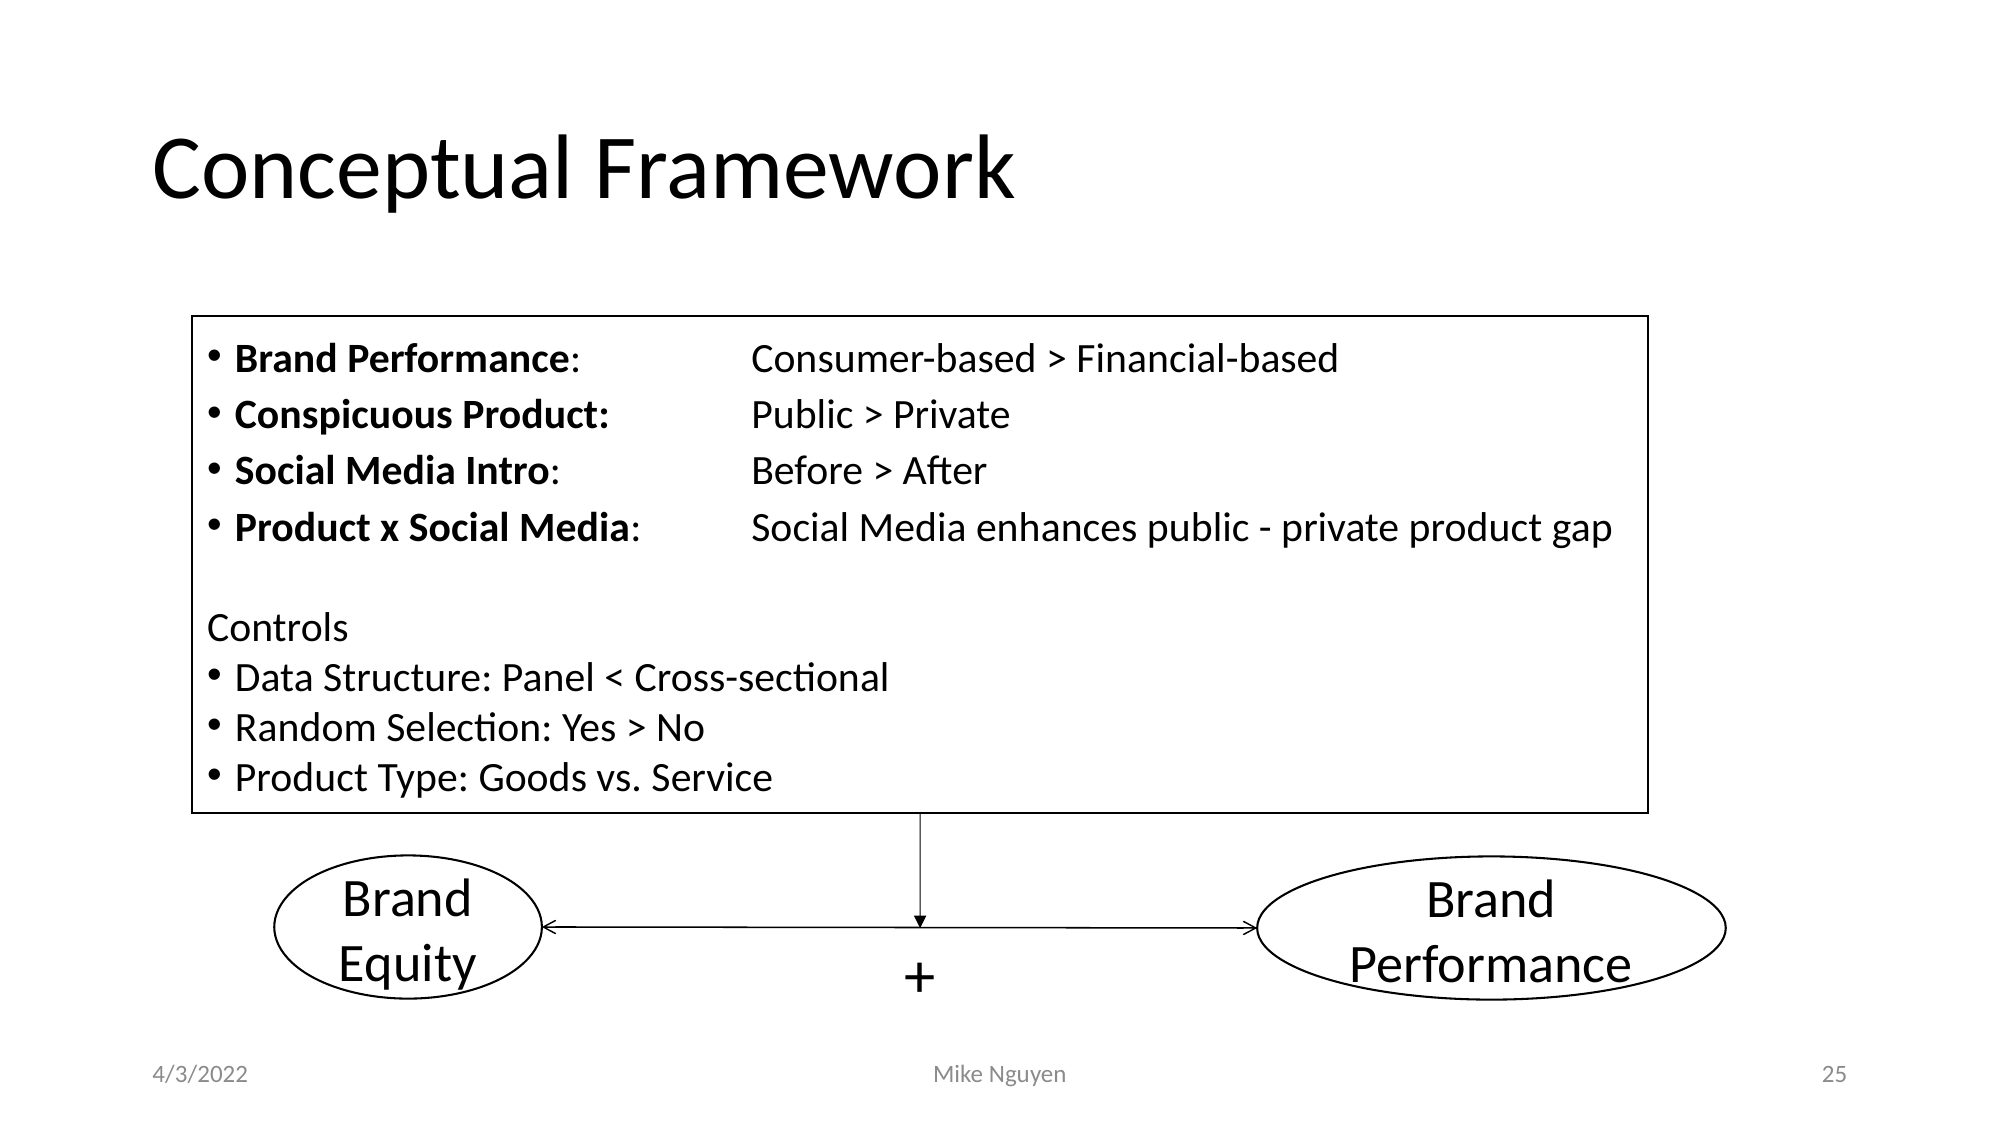

# Conceptual Framework
Brand Performance: 	       Consumer-based > Financial-based
Conspicuous Product:	       Public > Private
Social Media Intro: 	       Before > After
Product x Social Media: 	       Social Media enhances public - private product gap

Controls
Data Structure: Panel < Cross-sectional
Random Selection: Yes > No
Product Type: Goods vs. Service
Brand Equity
Brand Performance
+
4/3/2022
Mike Nguyen
25